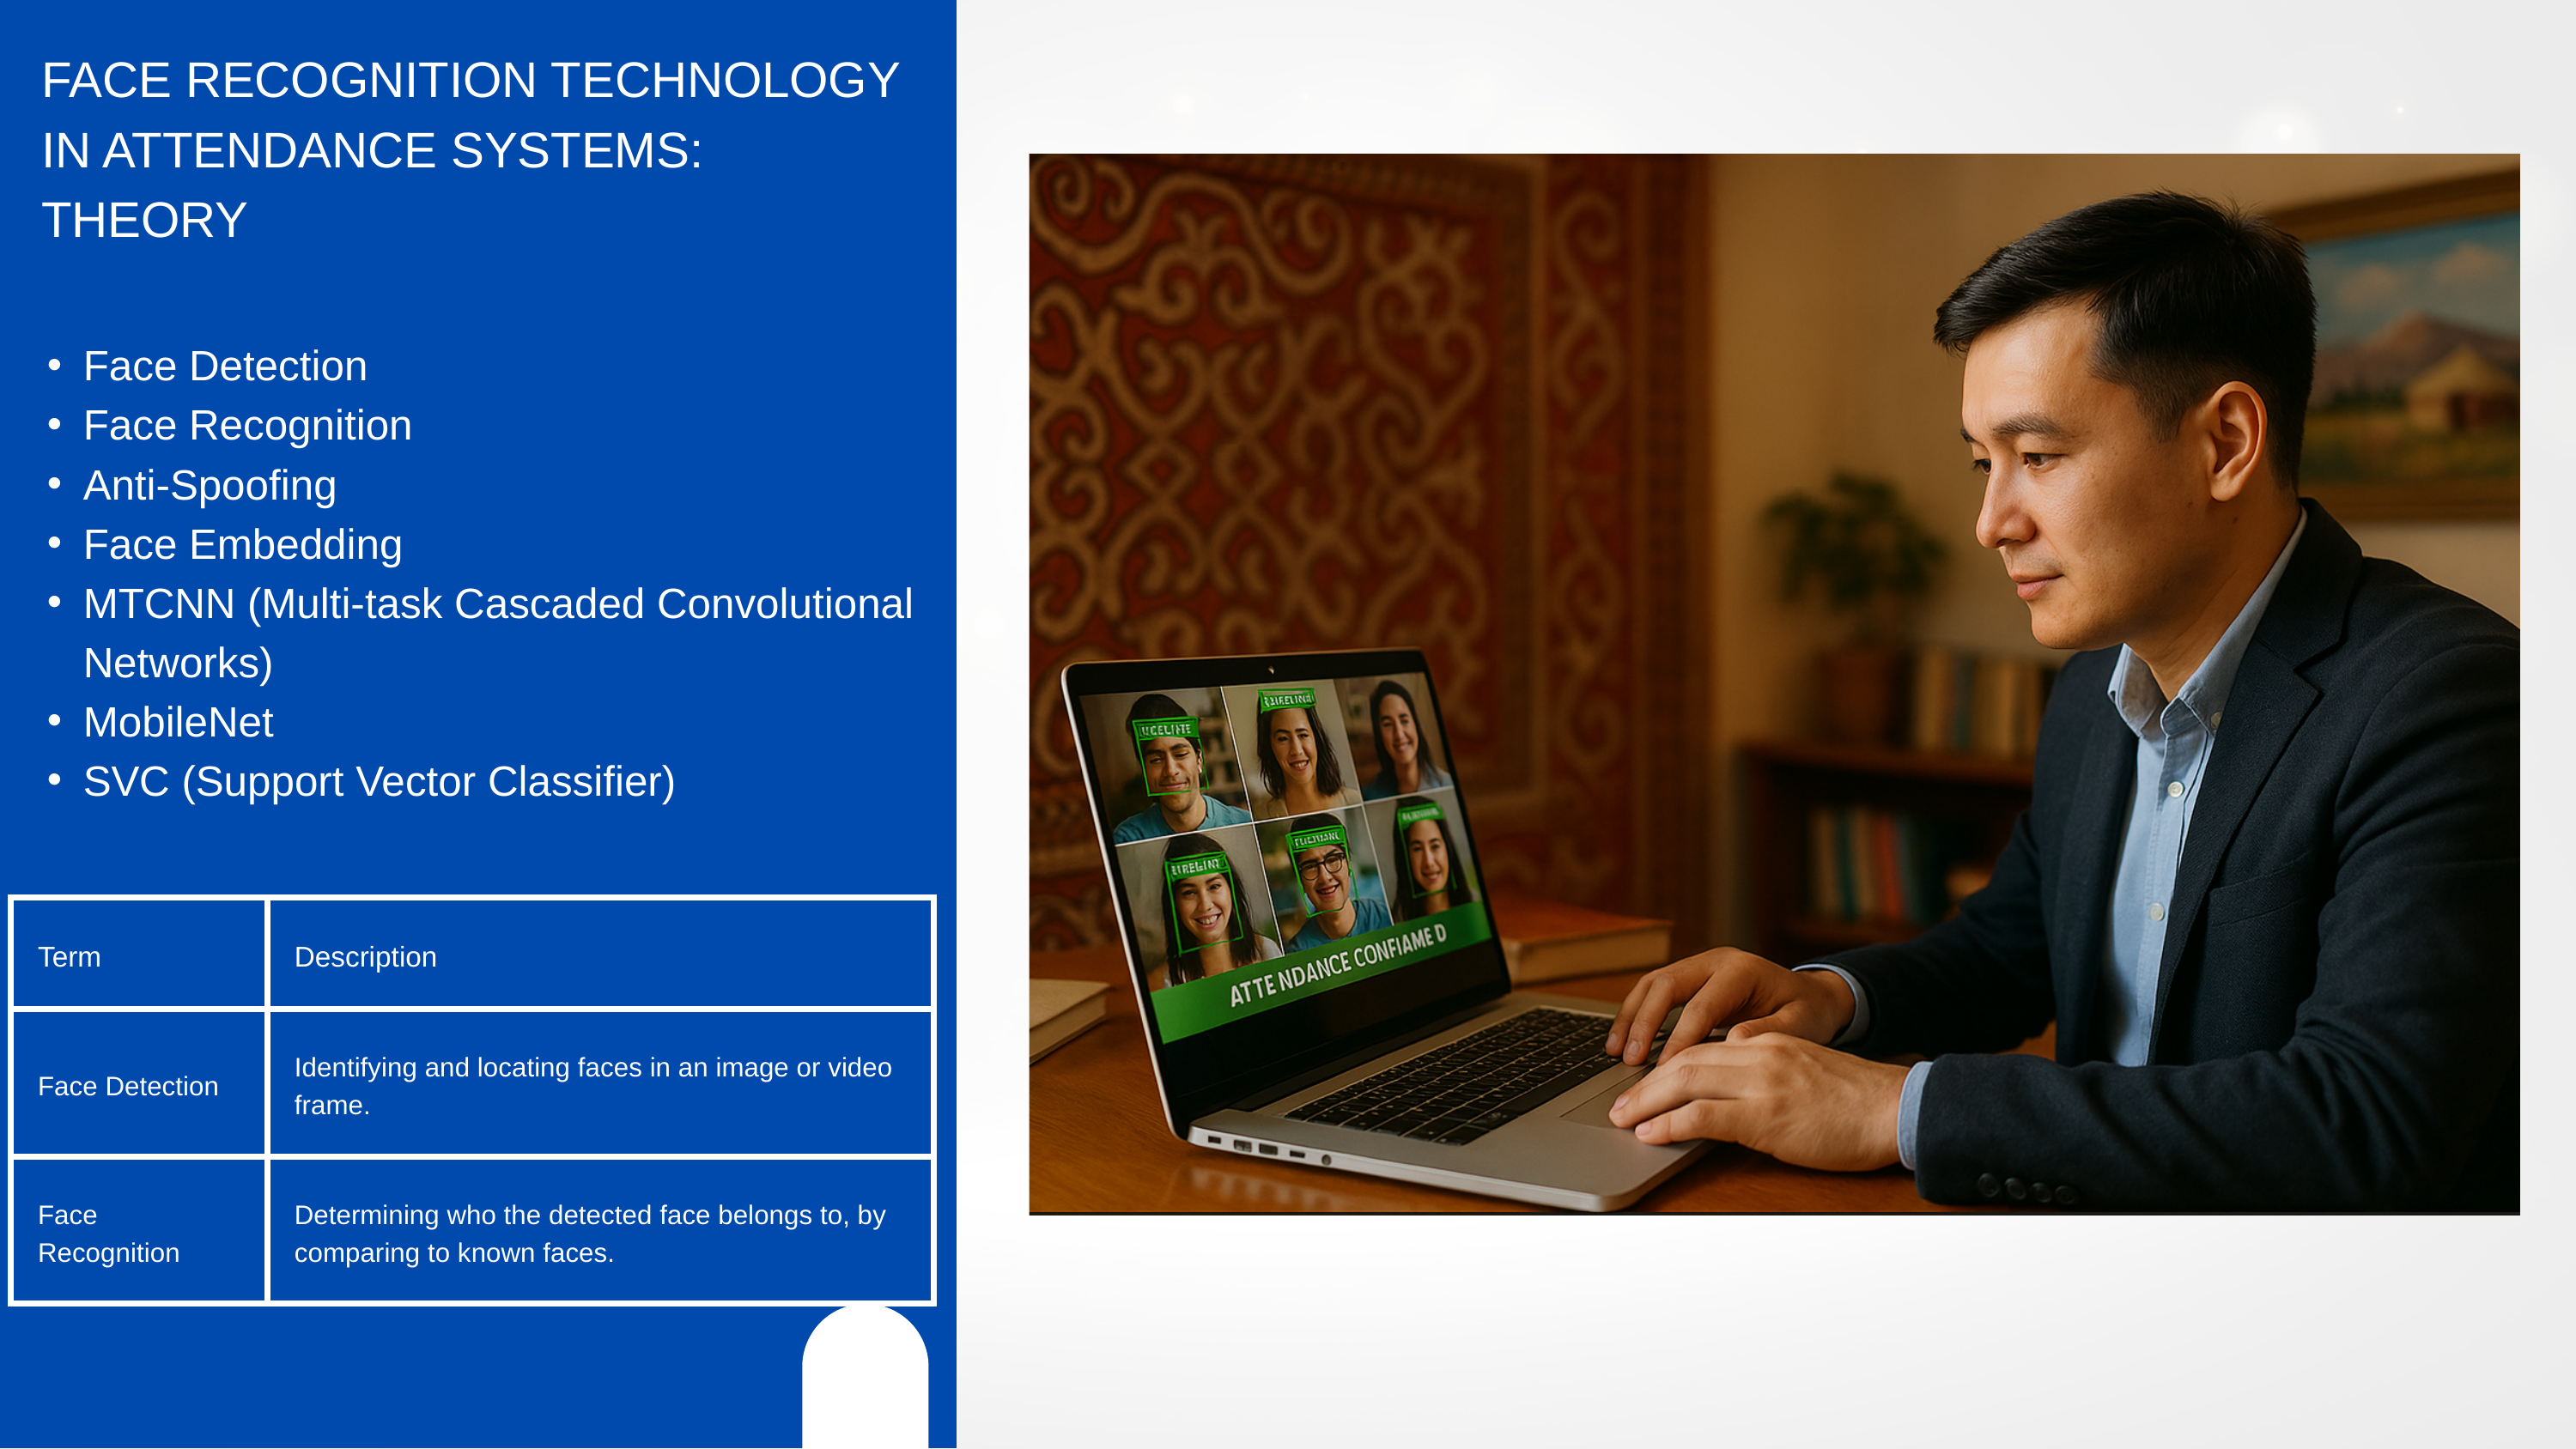

FACE RECOGNITION TECHNOLOGY IN ATTENDANCE SYSTEMS: THEORY

Face Detection
Face Recognition
Anti-Spoofing
Face Embedding
MTCNN (Multi-task Cascaded Convolutional Networks)
MobileNet
SVC (Support Vector Classifier)
| Term | Description |
| --- | --- |
| Face Detection | Identifying and locating faces in an image or video frame. |
| Face Recognition | Determining who the detected face belongs to, by comparing to known faces. |